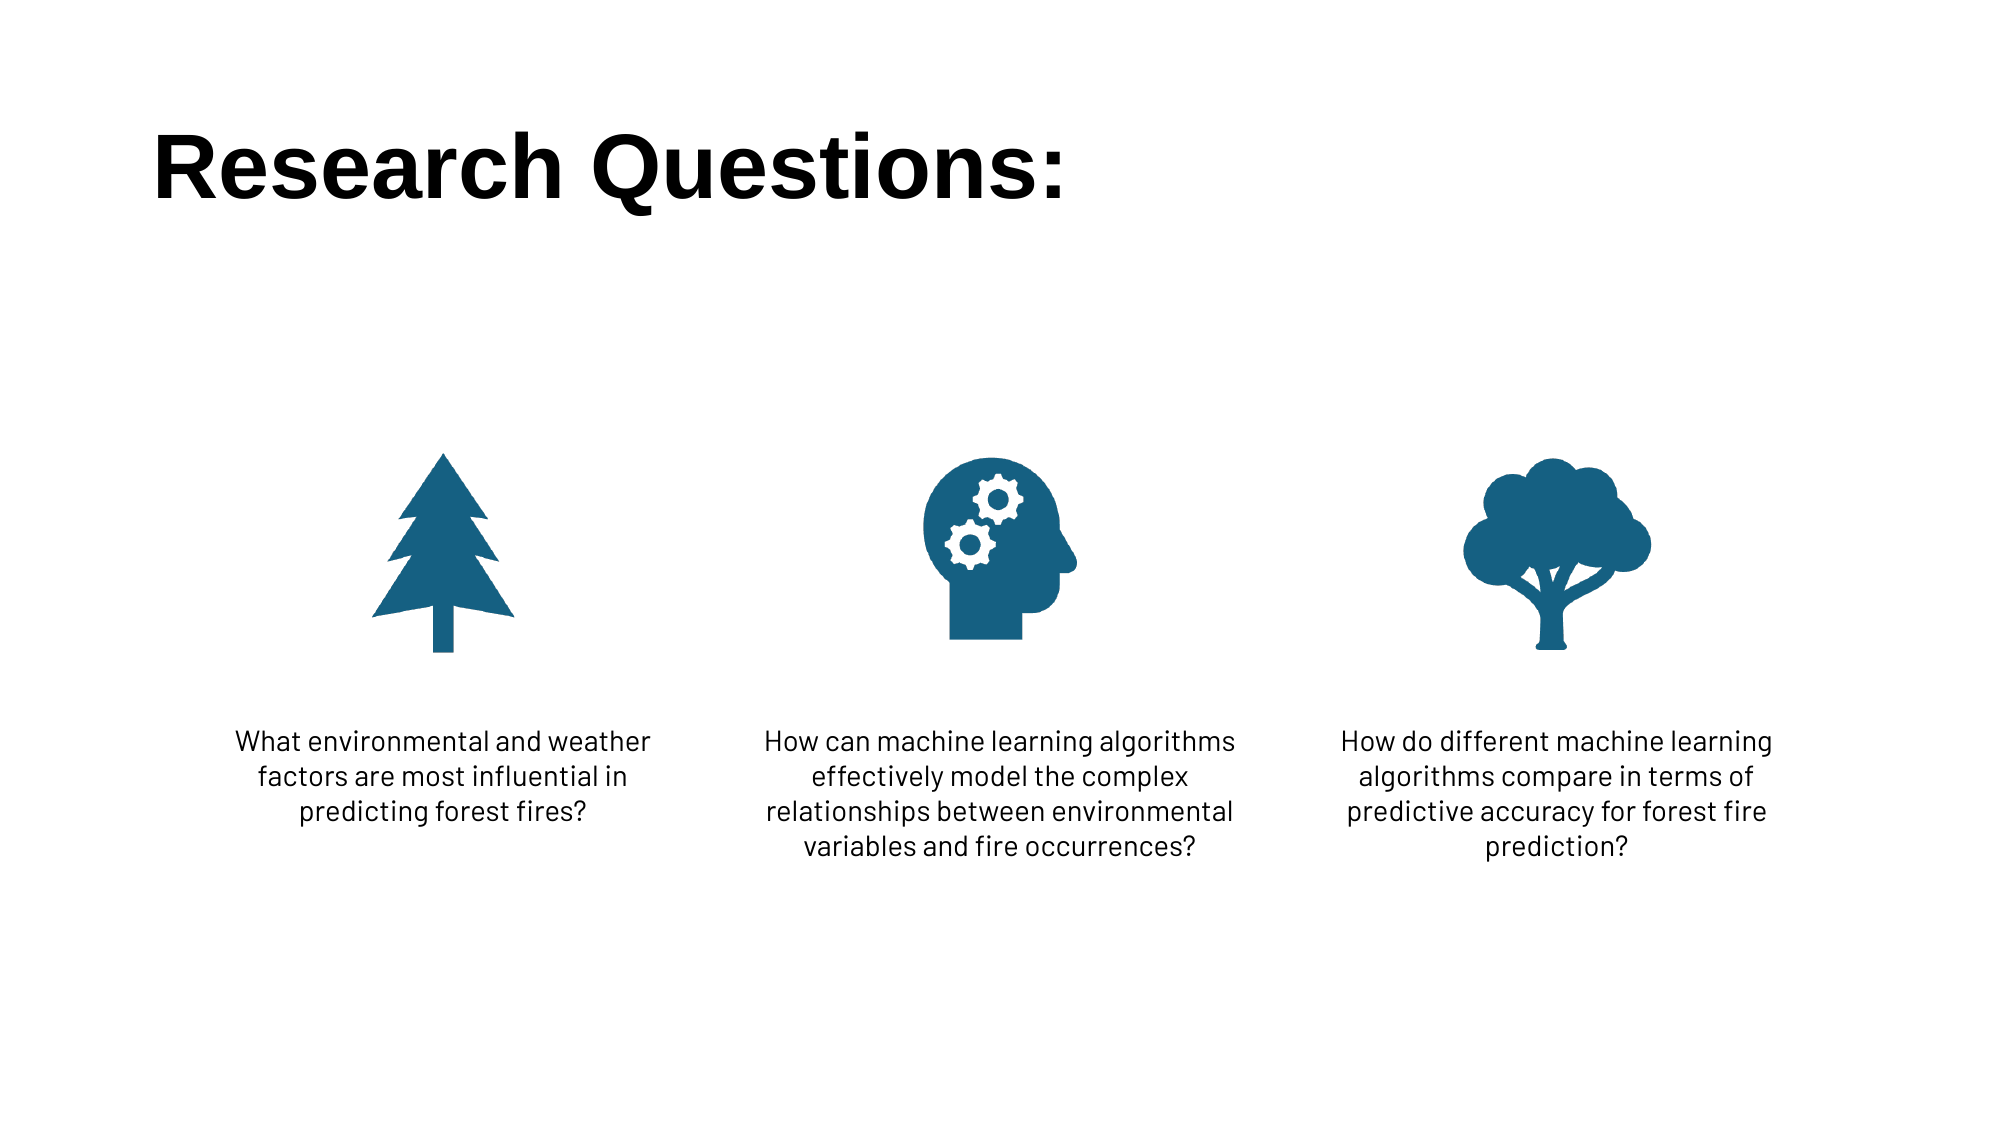

# Research Questions:
What environmental and weather factors are most influential in predicting forest fires?
How can machine learning algorithms effectively model the complex relationships between environmental variables and fire occurrences?
How do different machine learning algorithms compare in terms of predictive accuracy for forest fire prediction?